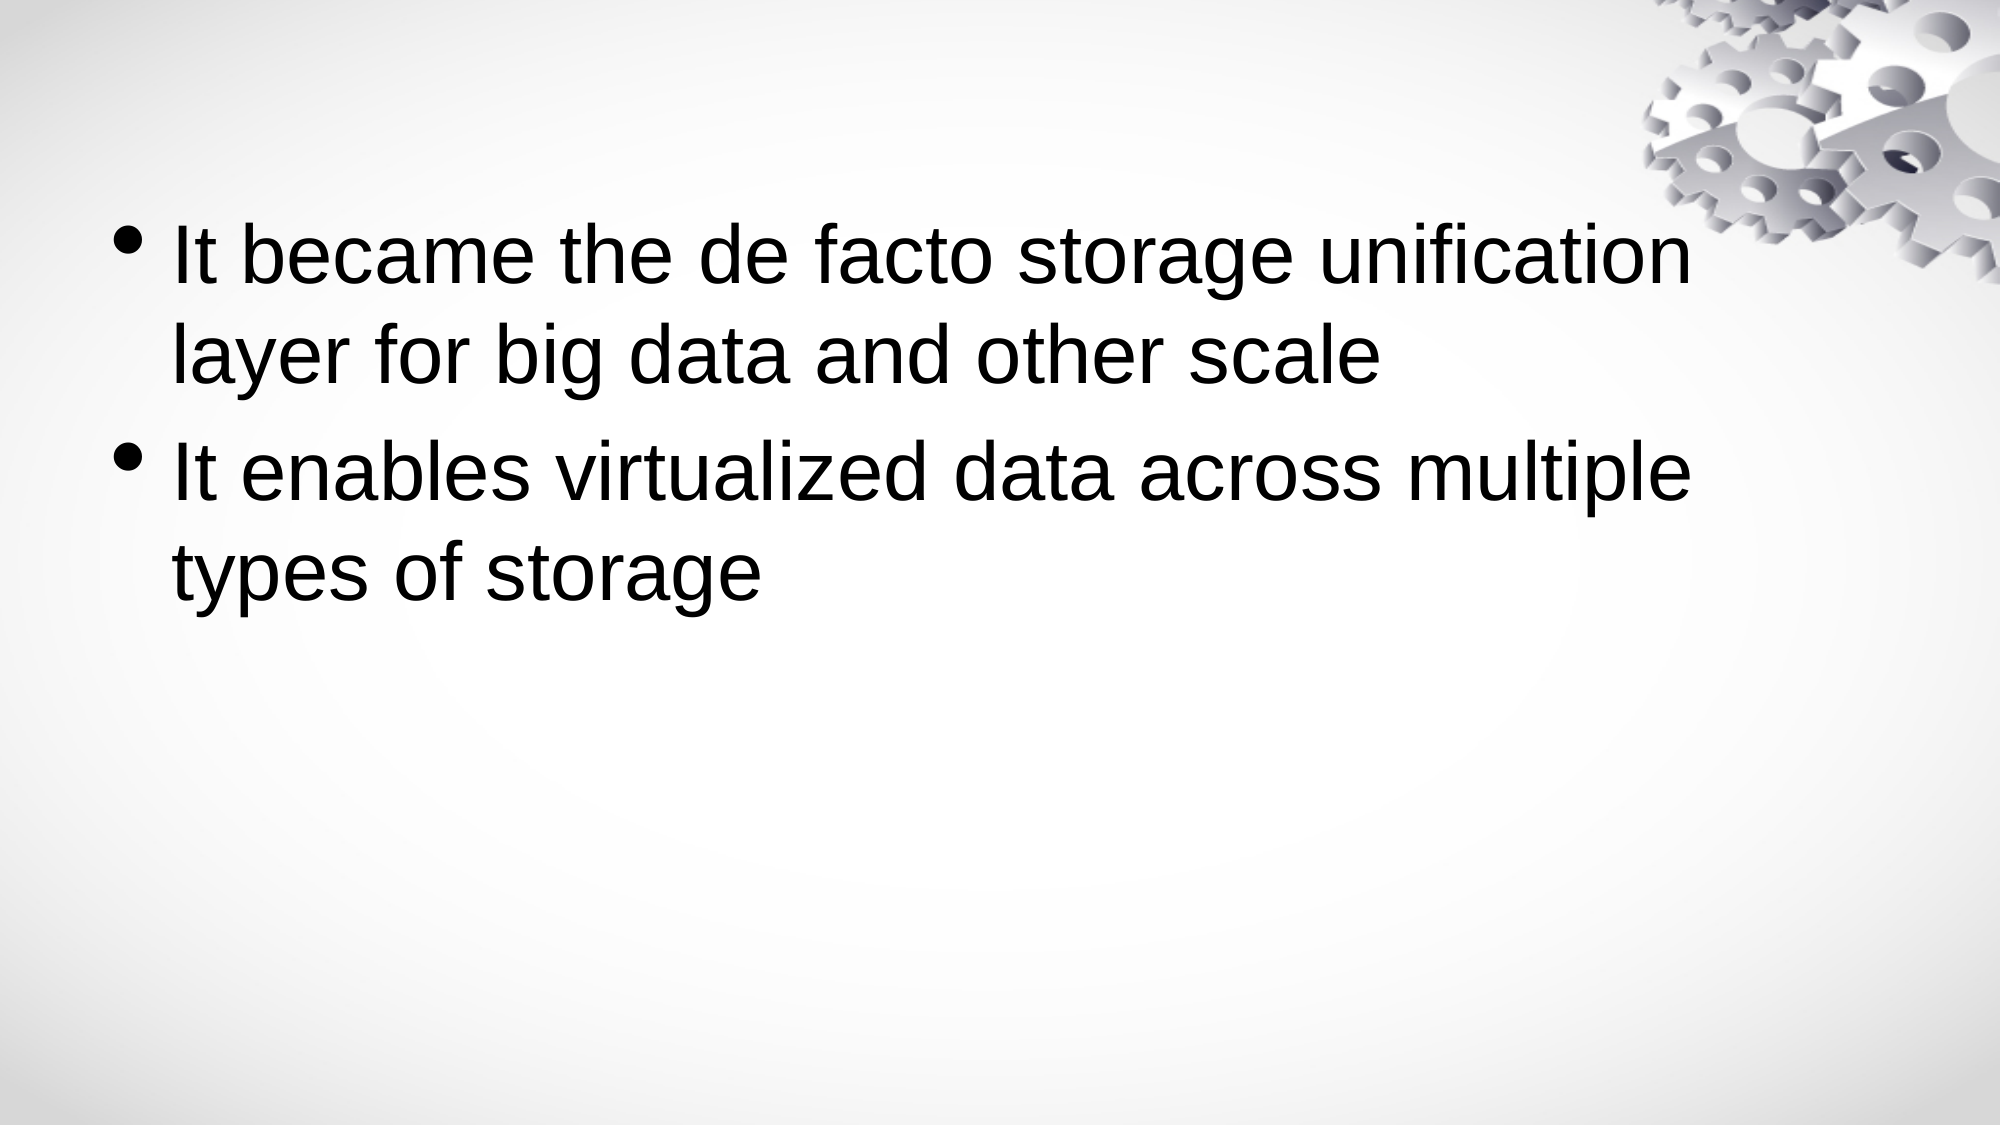

It became the de facto storage unification layer for big data and other scale
It enables virtualized data across multiple types of storage